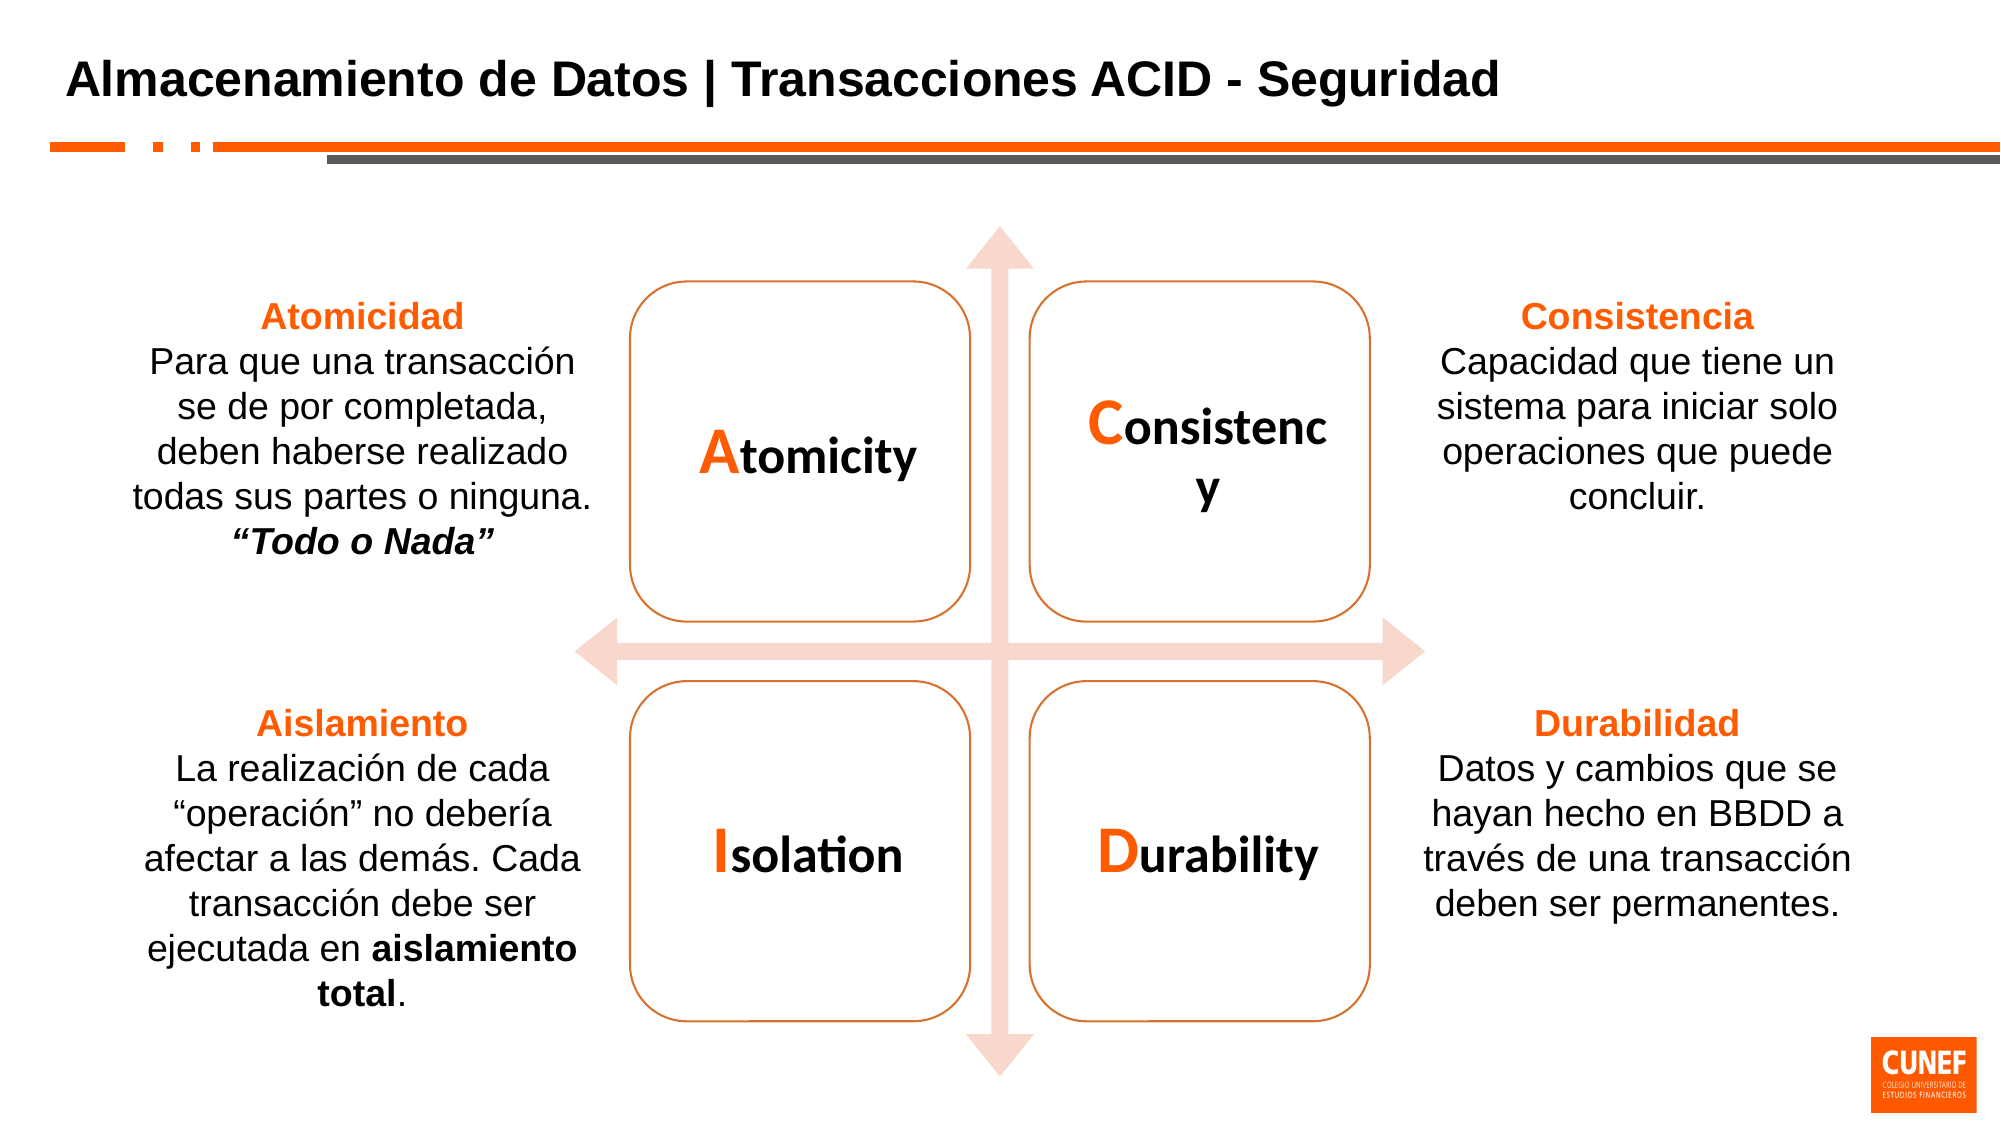

# Almacenamiento de Datos | Transacciones ACID - Seguridad
Atomicity
Consistency
Isolation
Durability
Consistencia
Capacidad que tiene un sistema para iniciar solo operaciones que puede concluir.

Atomicidad
Para que una transacción se de por completada, deben haberse realizado todas sus partes o ninguna.
“Todo o Nada”

Aislamiento
La realización de cada “operación” no debería afectar a las demás. Cada transacción debe ser ejecutada en aislamiento total.

Durabilidad
Datos y cambios que se hayan hecho en BBDD a través de una transacción deben ser permanentes.